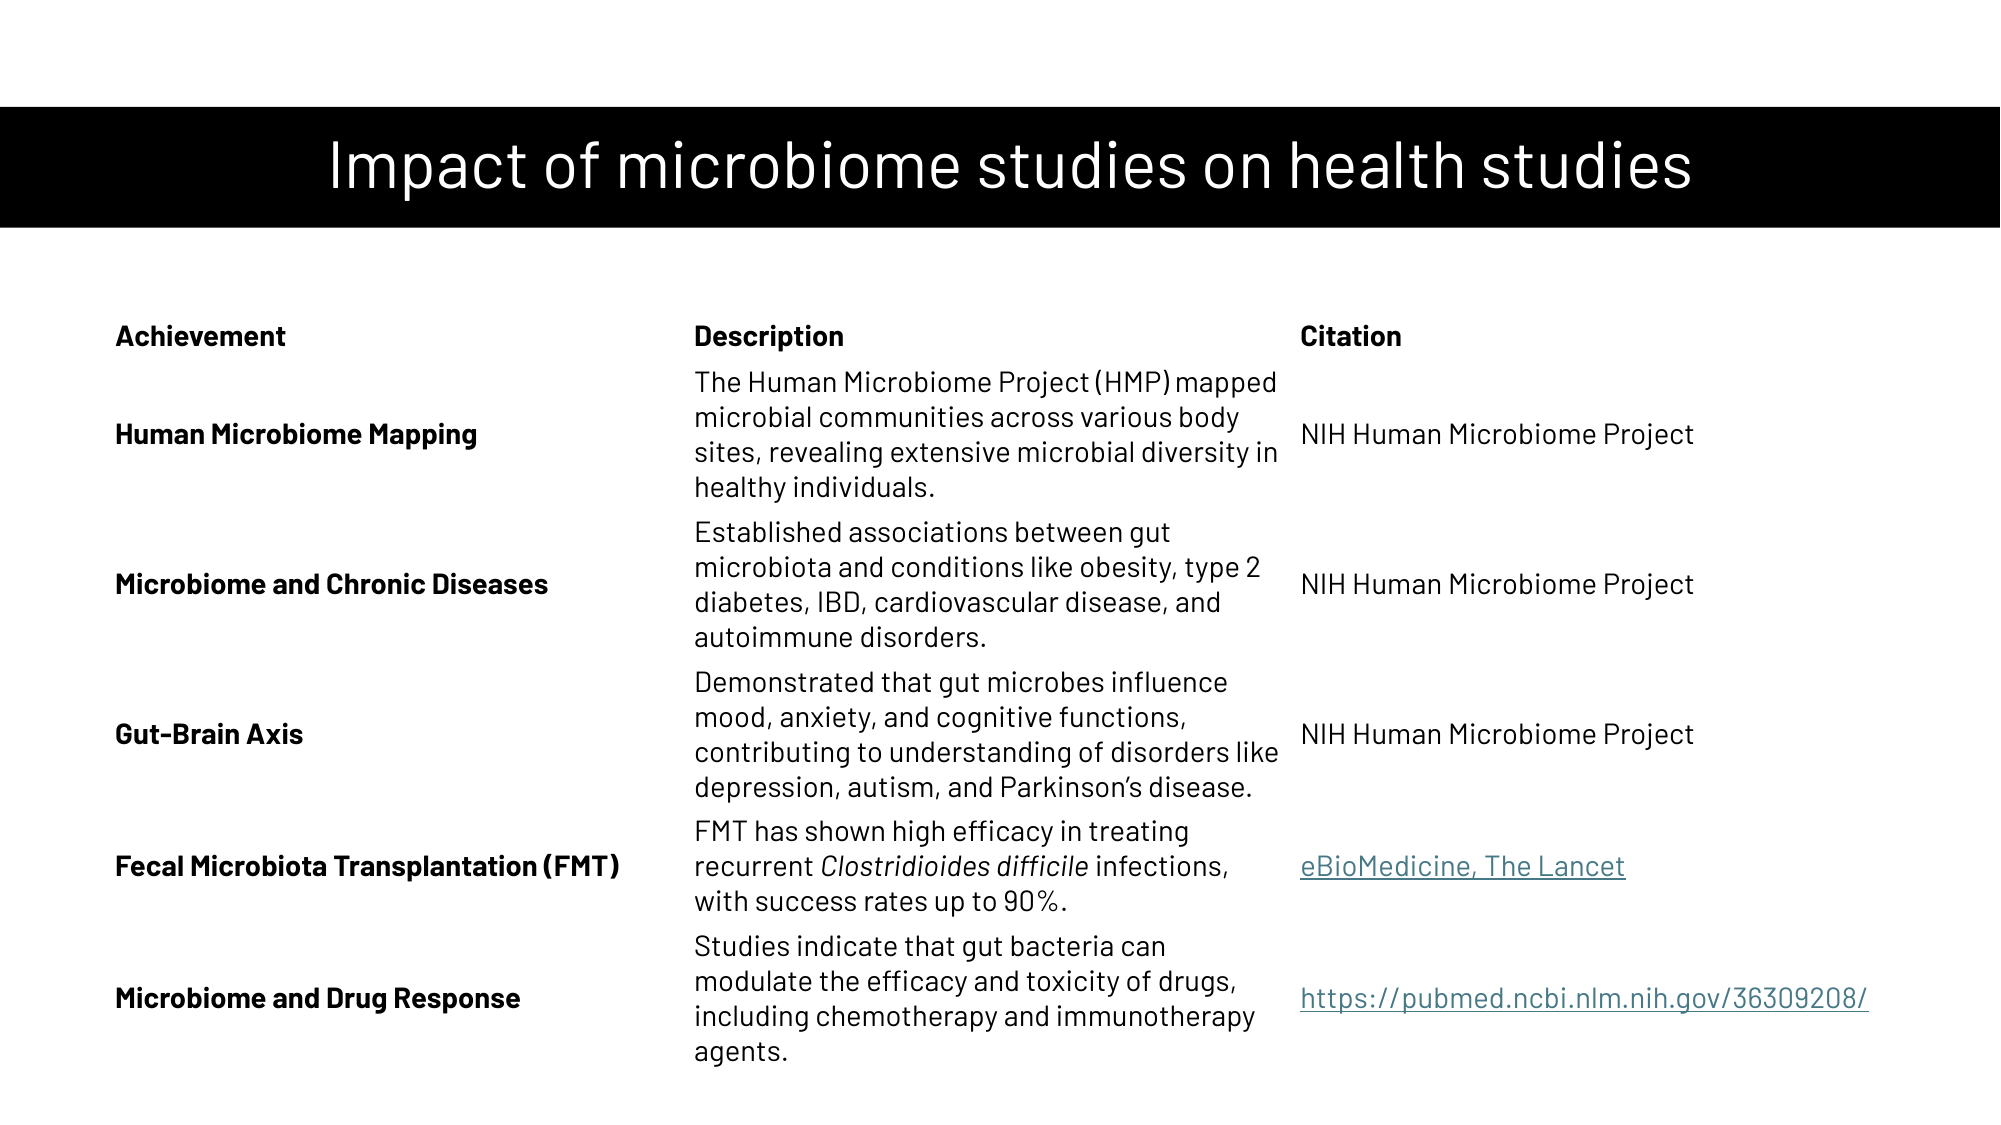

# Impact of microbiome studies on health studies

| Achievement | Description | Citation |
| --- | --- | --- |
| Human Microbiome Mapping | The Human Microbiome Project (HMP) mapped microbial communities across various body sites, revealing extensive microbial diversity in healthy individuals. | NIH Human Microbiome Project |
| Microbiome and Chronic Diseases | Established associations between gut microbiota and conditions like obesity, type 2 diabetes, IBD, cardiovascular disease, and autoimmune disorders. | NIH Human Microbiome Project |
| Gut-Brain Axis | Demonstrated that gut microbes influence mood, anxiety, and cognitive functions, contributing to understanding of disorders like depression, autism, and Parkinson’s disease. | NIH Human Microbiome Project |
| Fecal Microbiota Transplantation (FMT) | FMT has shown high efficacy in treating recurrent Clostridioides difficile infections, with success rates up to 90%. | eBioMedicine, The Lancet |
| Microbiome and Drug Response | Studies indicate that gut bacteria can modulate the efficacy and toxicity of drugs, including chemotherapy and immunotherapy agents. | https://pubmed.ncbi.nlm.nih.gov/36309208/ |